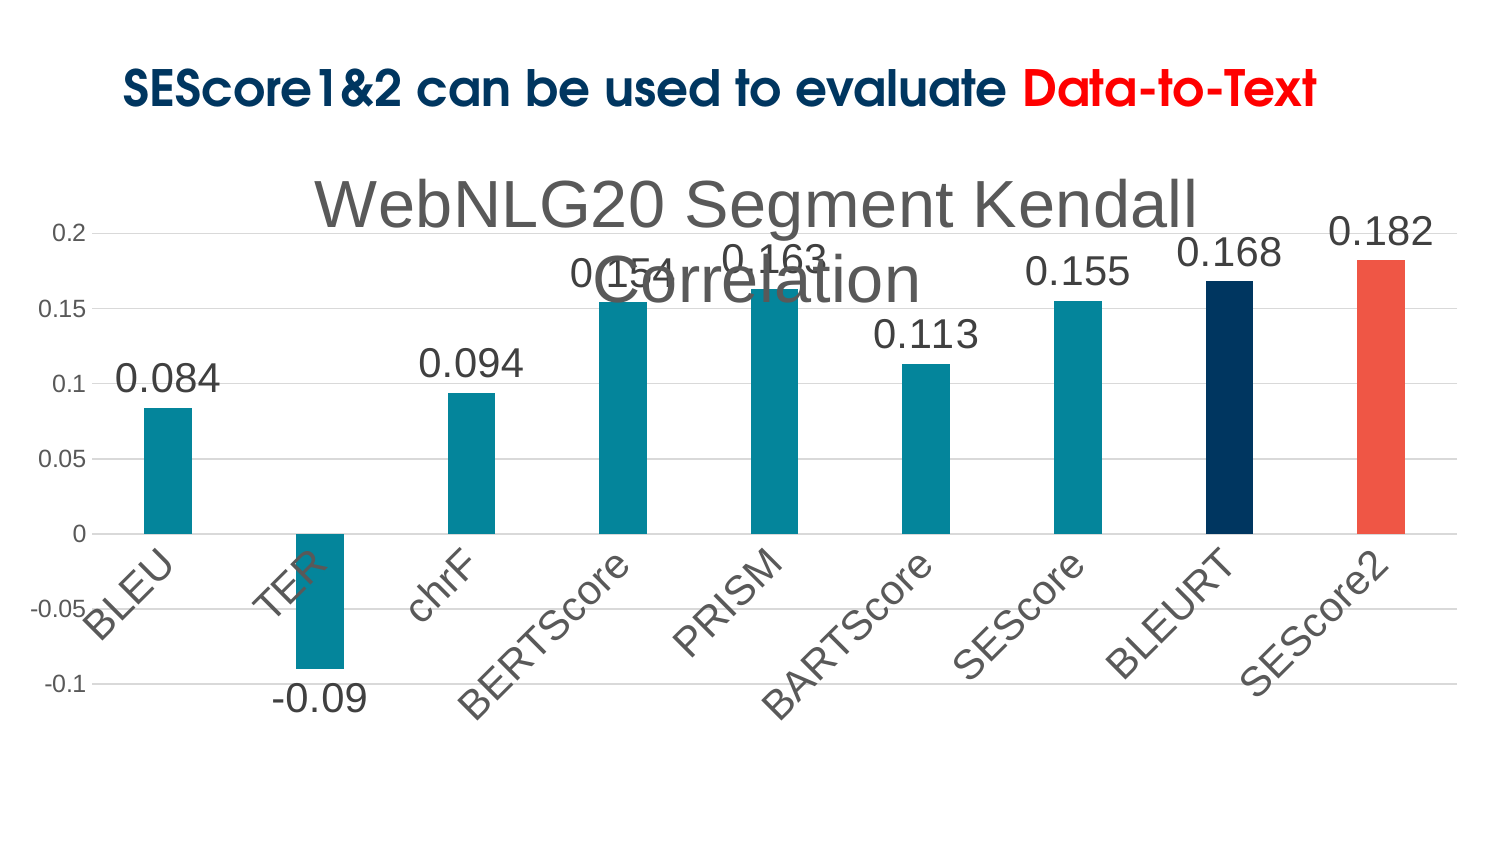

# SEScore1&2 can be used to evaluate Data-to-Text

### Chart: WebNLG20 Segment Kendall Correlation

| Category | Segment-level Kendall Correlation |
|---|---|
| BLEU | 0.084 |
| TER | -0.09 |
| chrF | 0.094 |
| BERTScore | 0.154 |
| PRISM | 0.163 |
| BARTScore | 0.113 |
| SEScore | 0.155 |
| BLEURT | 0.168 |
| SEScore2 | 0.182 |